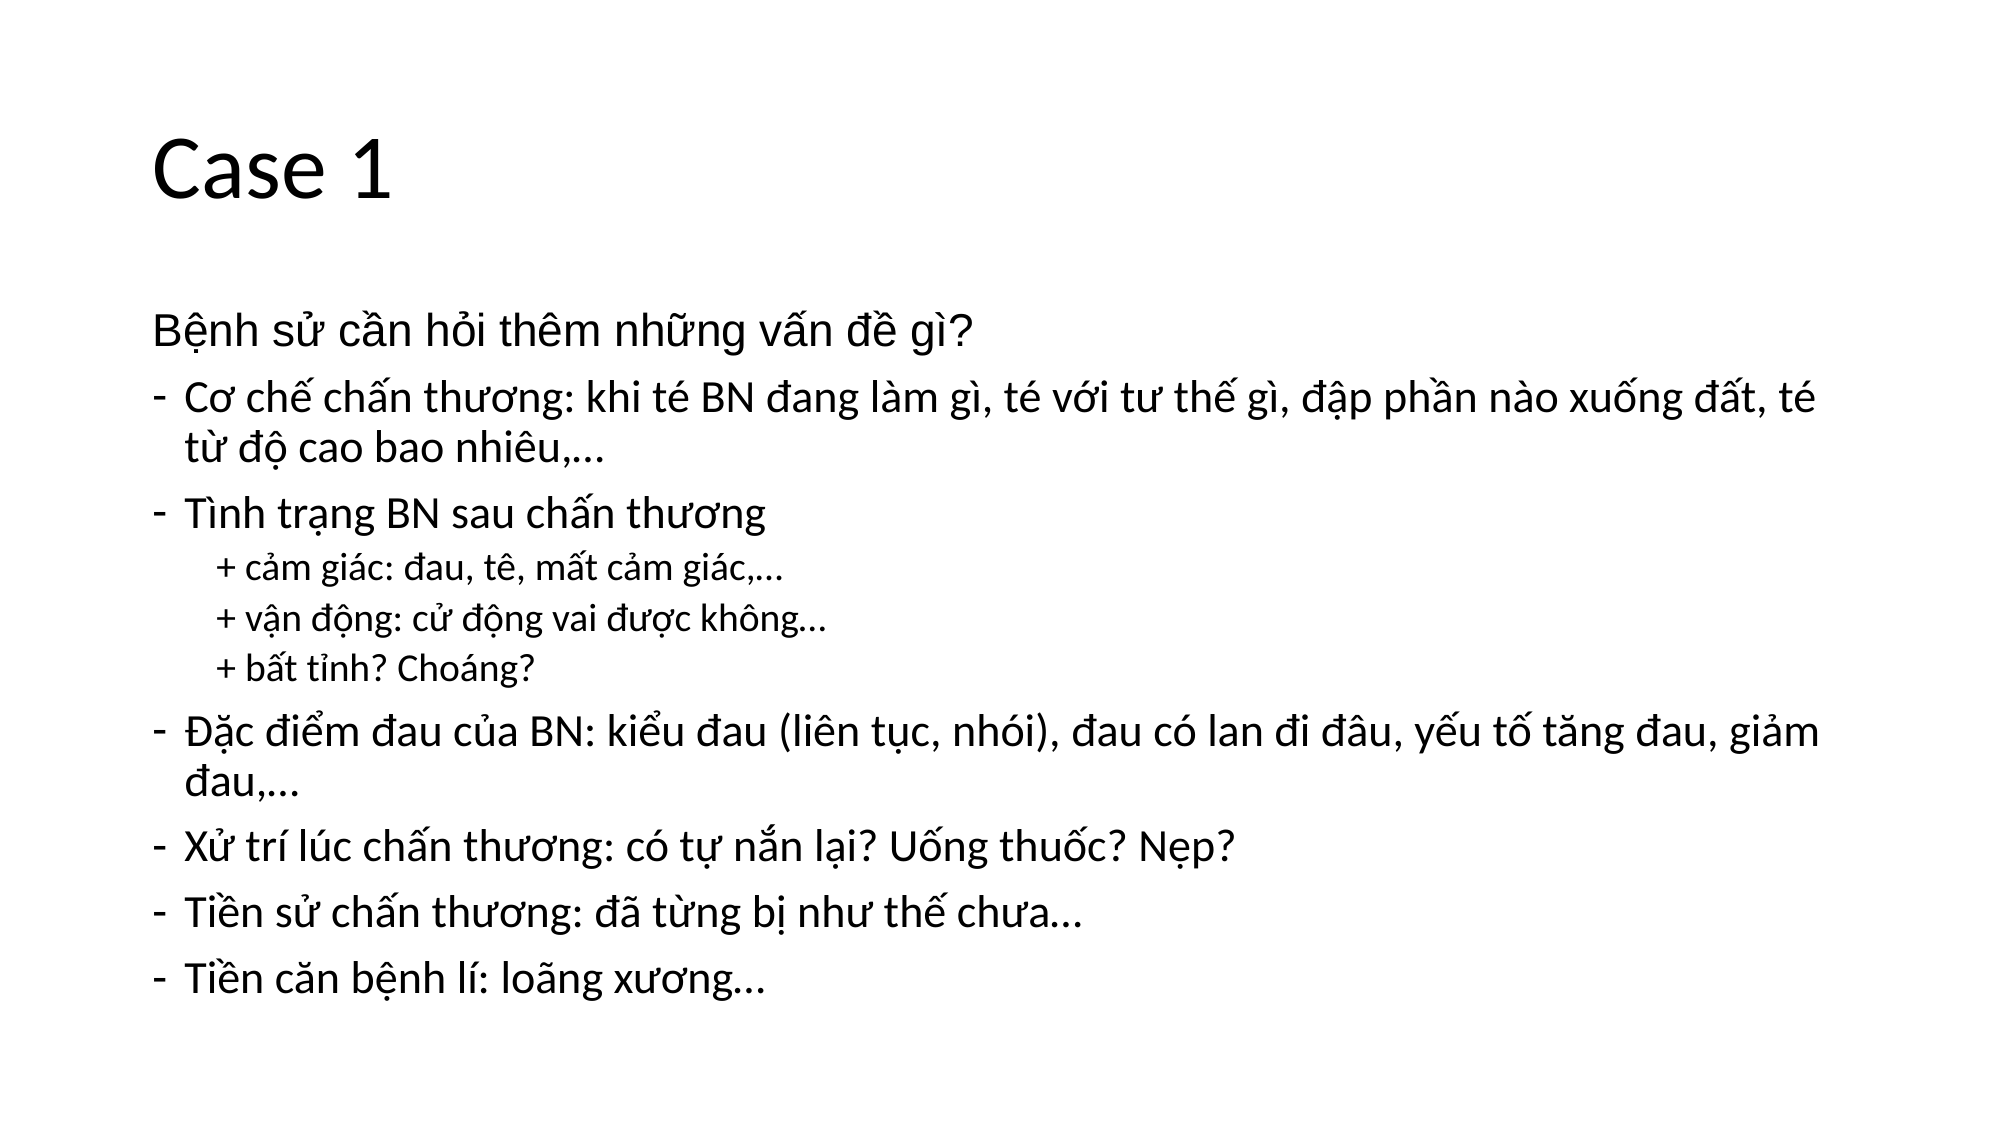

# Case 1
Bệnh sử cần hỏi thêm những vấn đề gì?
Cơ chế chấn thương: khi té BN đang làm gì, té với tư thế gì, đập phần nào xuống đất, té từ độ cao bao nhiêu,…
Tình trạng BN sau chấn thương
+ cảm giác: đau, tê, mất cảm giác,…
+ vận động: cử động vai được không…
+ bất tỉnh? Choáng?
Đặc điểm đau của BN: kiểu đau (liên tục, nhói), đau có lan đi đâu, yếu tố tăng đau, giảm đau,…
Xử trí lúc chấn thương: có tự nắn lại? Uống thuốc? Nẹp?
Tiền sử chấn thương: đã từng bị như thế chưa…
Tiền căn bệnh lí: loãng xương…